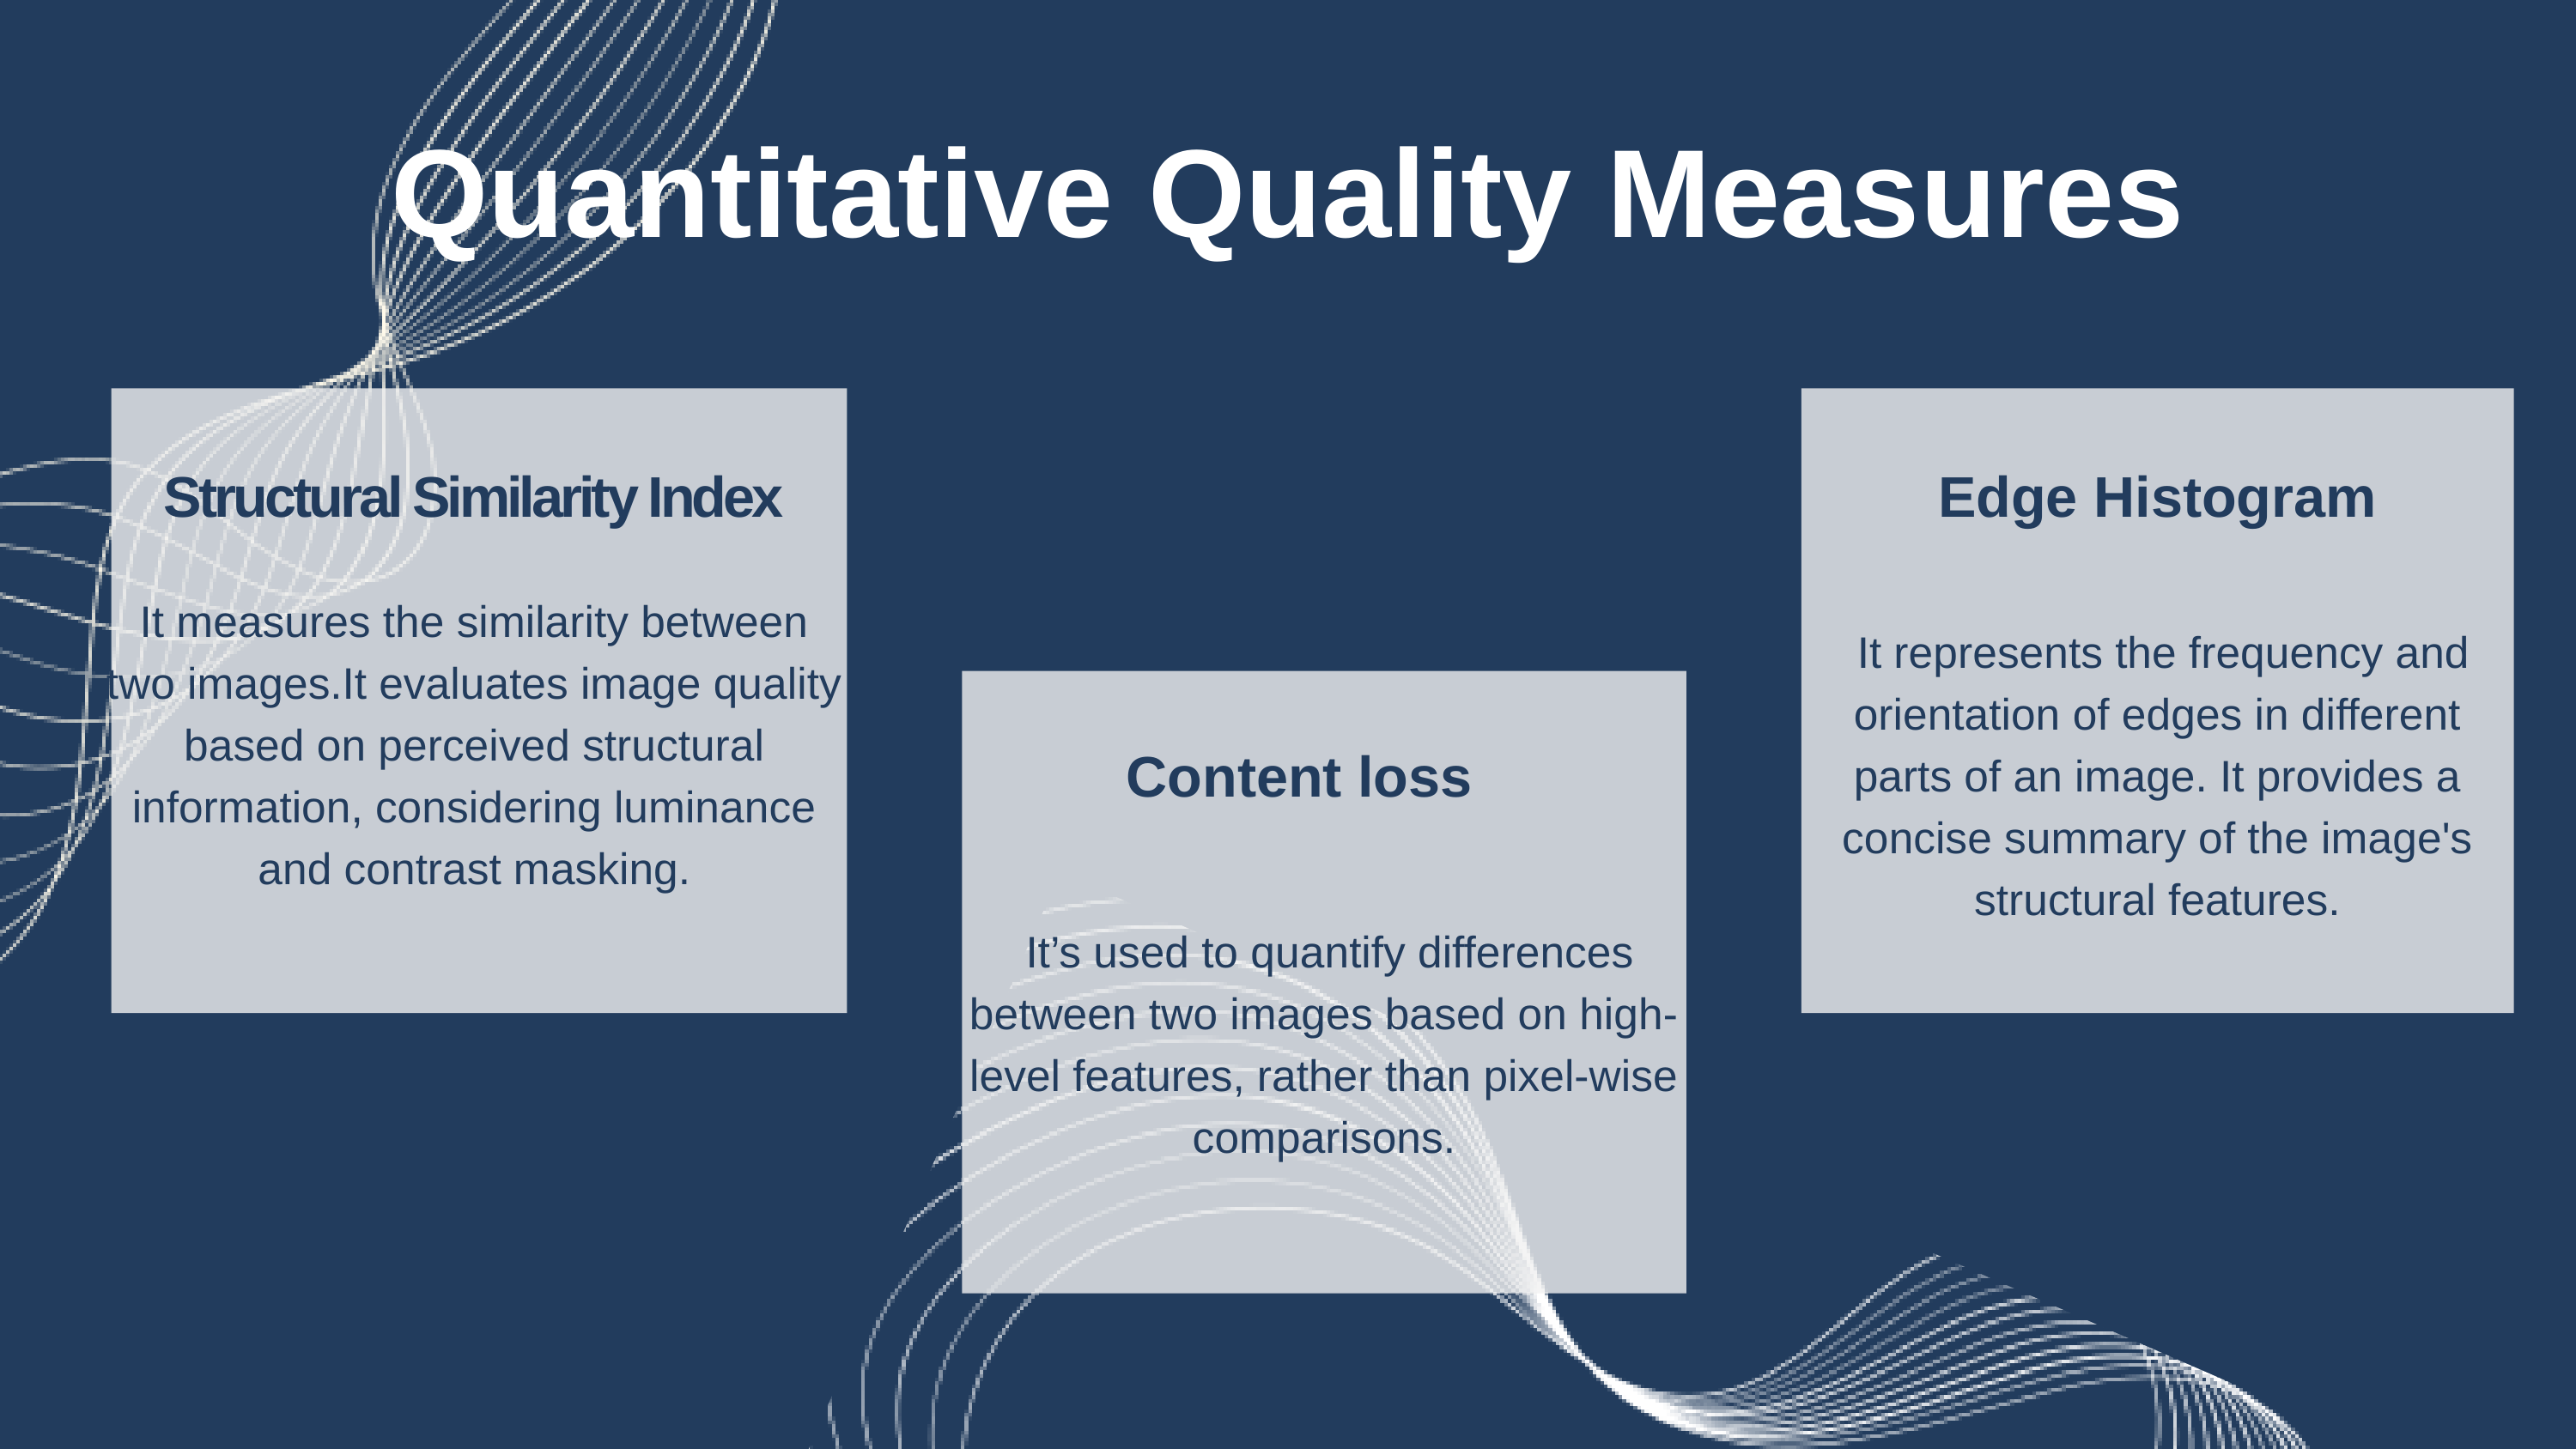

Quantitative Quality Measures

Structural Similarity Index
Edge Histogram
It measures the similarity between two images.It evaluates image quality based on perceived structural information, considering luminance and contrast masking.
 It represents the frequency and orientation of edges in different parts of an image. It provides a concise summary of the image's structural features.

Content loss
 It’s used to quantify differences between two images based on high-level features, rather than pixel-wise comparisons.